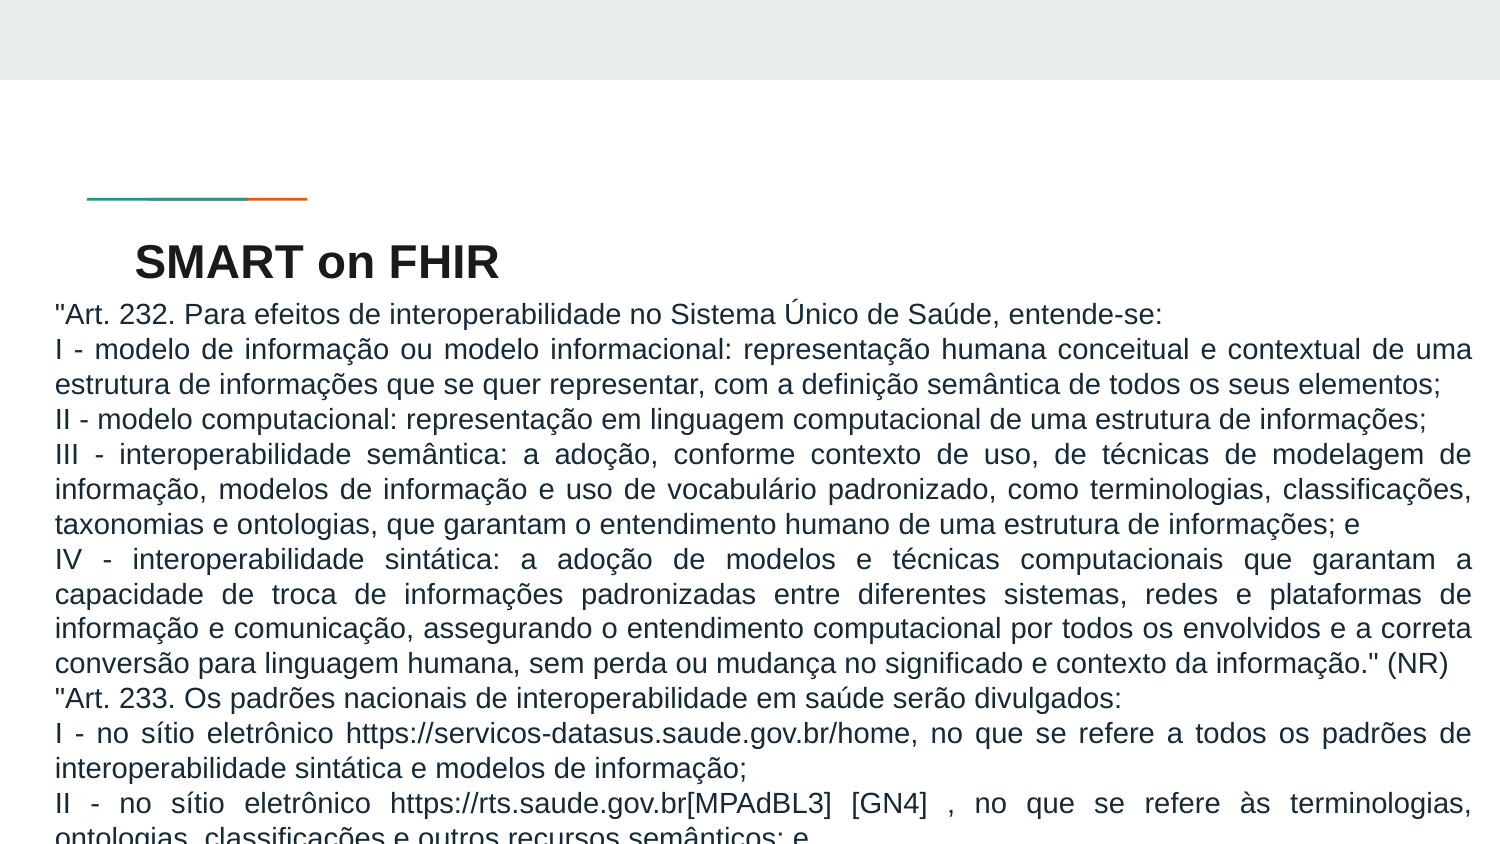

# SMART on FHIR
"Art. 232. Para efeitos de interoperabilidade no Sistema Único de Saúde, entende-se:
I - modelo de informação ou modelo informacional: representação humana conceitual e contextual de uma estrutura de informações que se quer representar, com a definição semântica de todos os seus elementos;
II - modelo computacional: representação em linguagem computacional de uma estrutura de informações;
III - interoperabilidade semântica: a adoção, conforme contexto de uso, de técnicas de modelagem de informação, modelos de informação e uso de vocabulário padronizado, como terminologias, classificações, taxonomias e ontologias, que garantam o entendimento humano de uma estrutura de informações; e
IV - interoperabilidade sintática: a adoção de modelos e técnicas computacionais que garantam a capacidade de troca de informações padronizadas entre diferentes sistemas, redes e plataformas de informação e comunicação, assegurando o entendimento computacional por todos os envolvidos e a correta conversão para linguagem humana, sem perda ou mudança no significado e contexto da informação." (NR)
"Art. 233. Os padrões nacionais de interoperabilidade em saúde serão divulgados:
I - no sítio eletrônico https://servicos-datasus.saude.gov.br/home, no que se refere a todos os padrões de interoperabilidade sintática e modelos de informação;
II - no sítio eletrônico https://rts.saude.gov.br[MPAdBL3] [GN4] , no que se refere às terminologias, ontologias, classificações e outros recursos semânticos; e
III - no sítio eletrônico https://saudedigital.saude.gov.br, no que se refere aos aspectos relacionados à governança, gestão e políticas específicas de interoperabilidade em saúde.